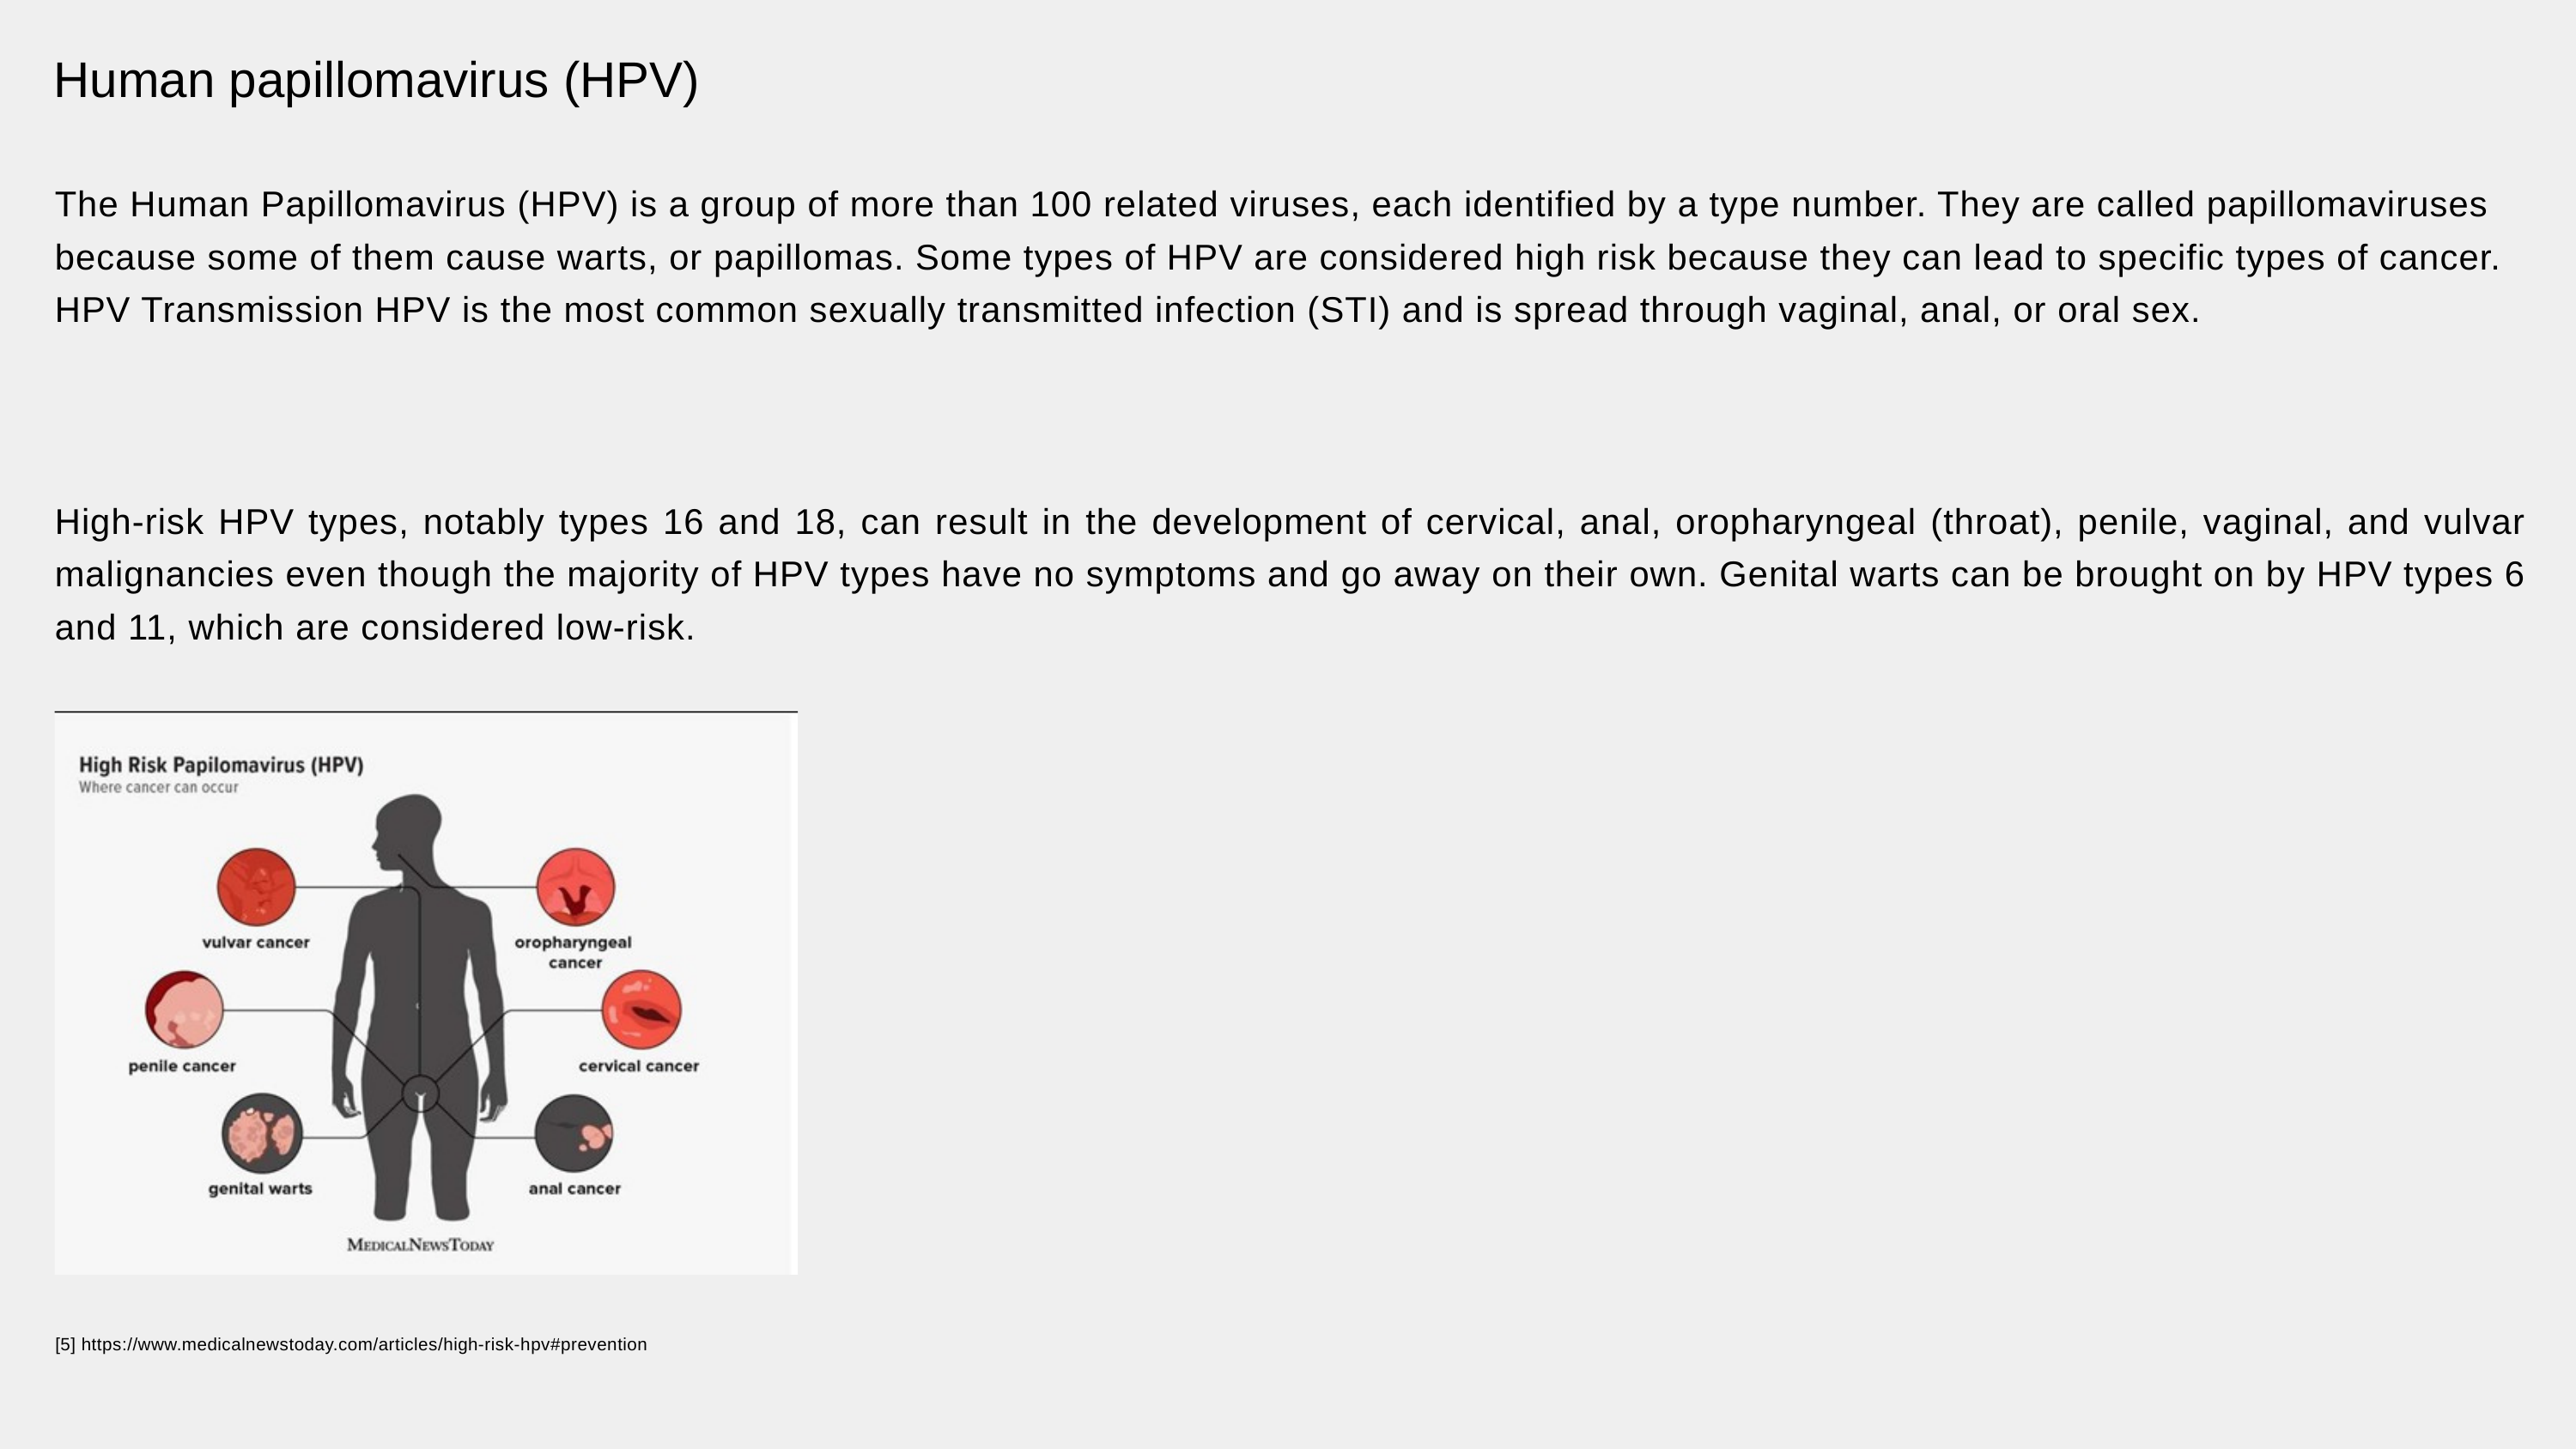

Human papillomavirus (HPV)

The Human Papillomavirus (HPV) is a group of more than 100 related viruses, each identified by a type number. They are called papillomaviruses because some of them cause warts, or papillomas. Some types of HPV are considered high risk because they can lead to specific types of cancer.  HPV Transmission HPV is the most common sexually transmitted infection (STI) and is spread through vaginal, anal, or oral sex.
High-risk HPV types, notably types 16 and 18, can result in the development of cervical, anal, oropharyngeal (throat), penile, vaginal, and vulvar malignancies even though the majority of HPV types have no symptoms and go away on their own. Genital warts can be brought on by HPV types 6 and 11, which are considered low-risk.

[5] https://www.medicalnewstoday.com/articles/high-risk-hpv#prevention